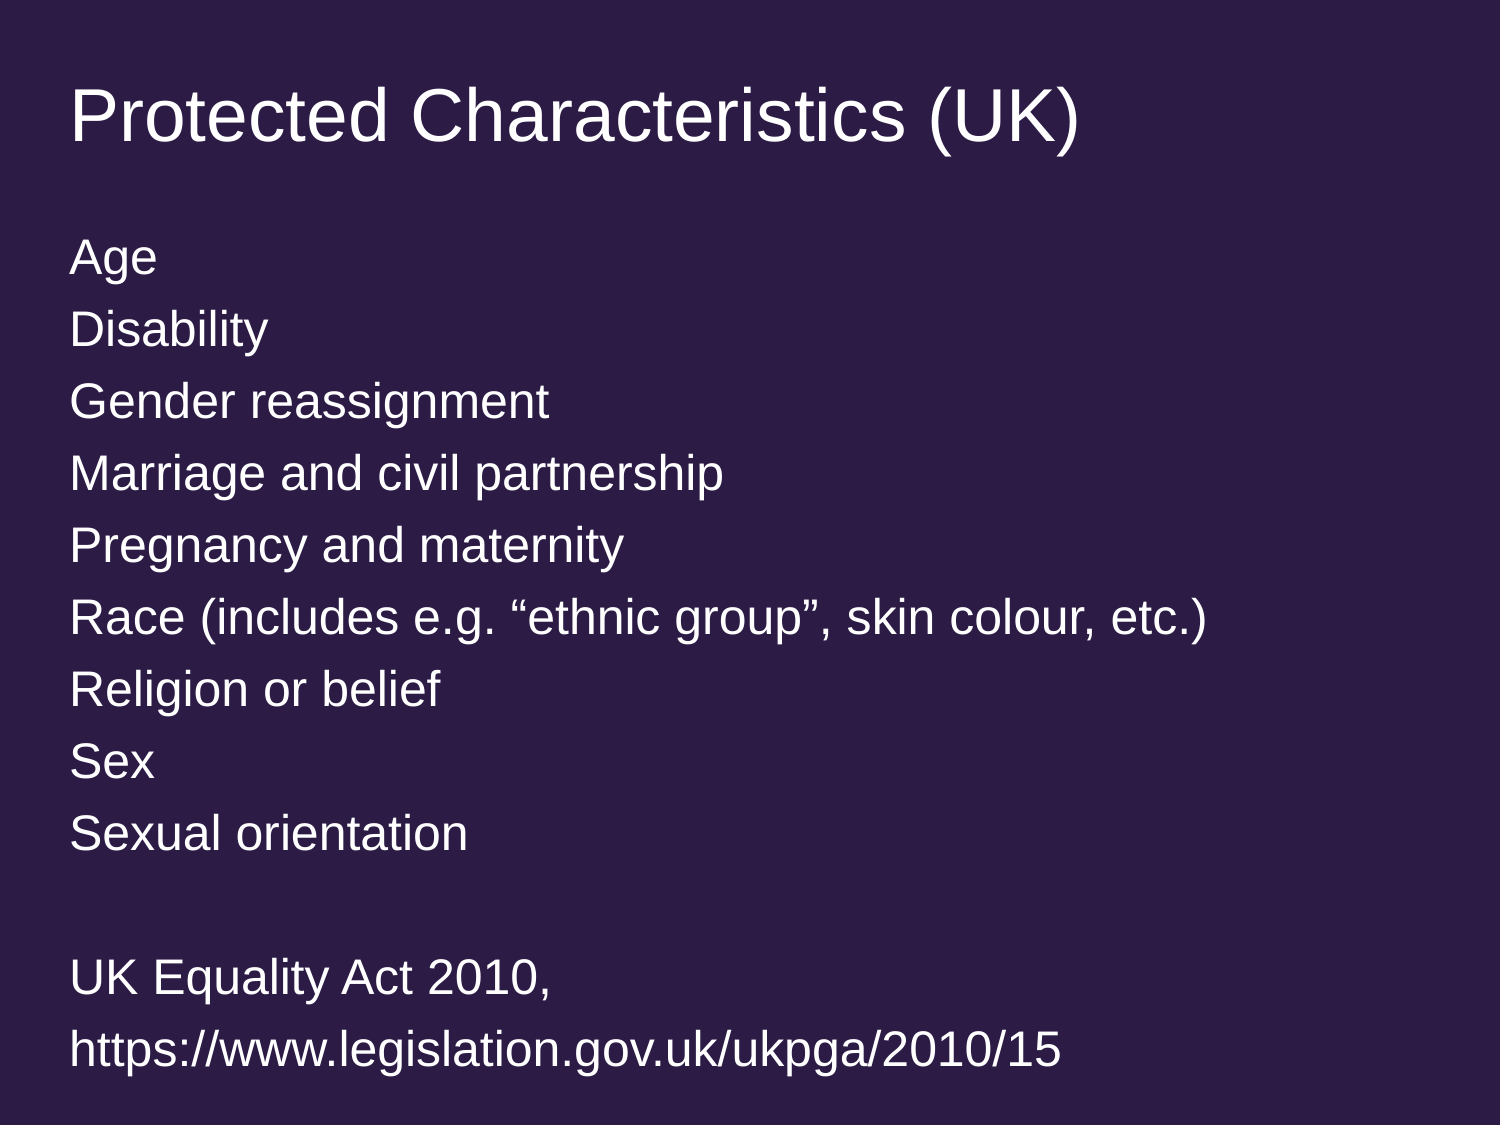

# Protected Characteristics (UK)

Age
Disability
Gender reassignment
Marriage and civil partnership
Pregnancy and maternity
Race (includes e.g. “ethnic group”, skin colour, etc.)
Religion or belief
Sex
Sexual orientation

UK Equality Act 2010, https://www.legislation.gov.uk/ukpga/2010/15